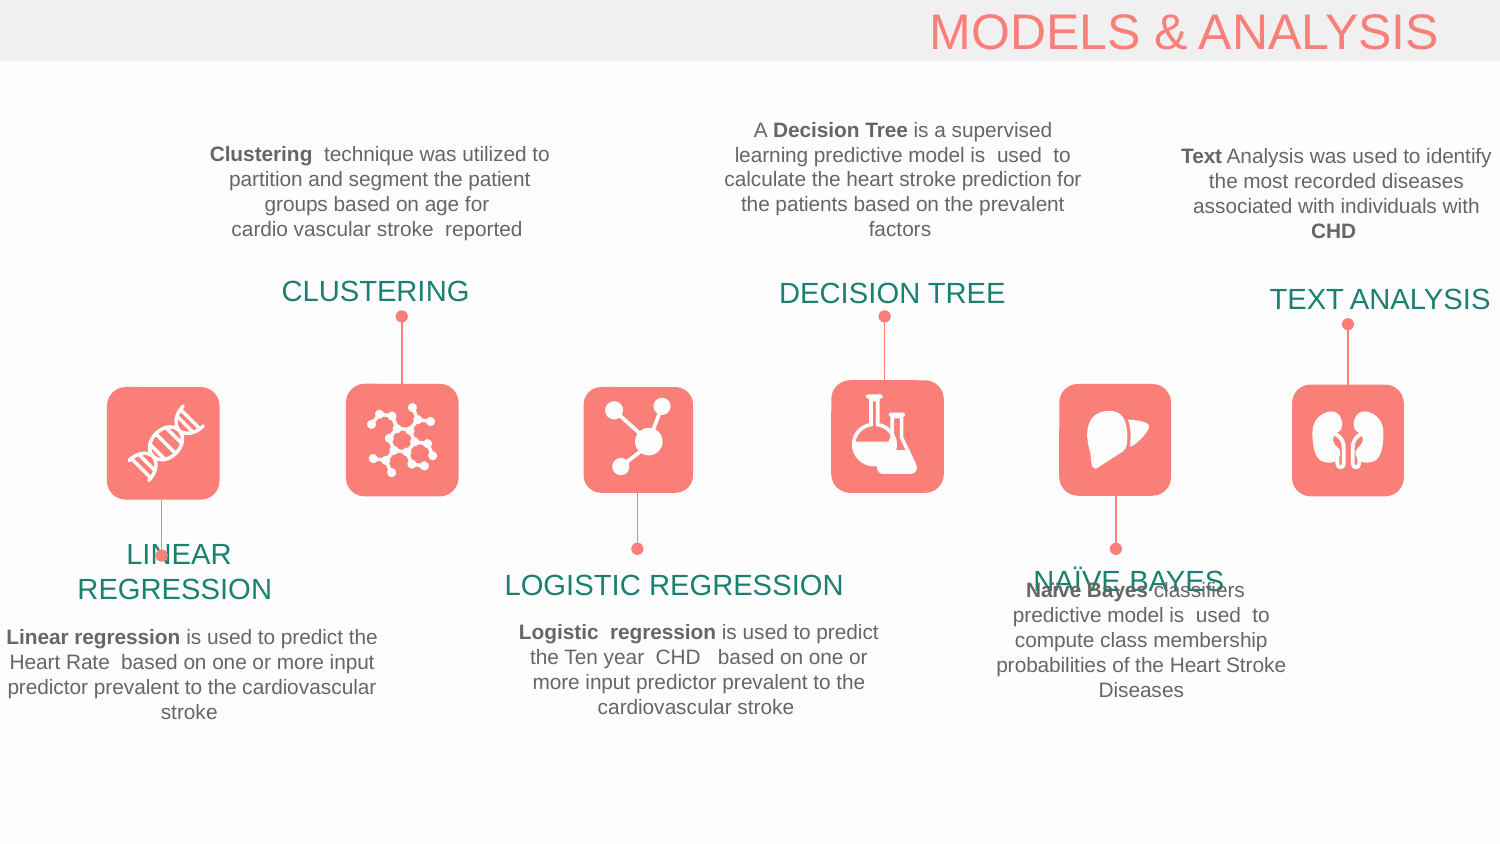

MODELS & ANALYSIS
A Decision Tree is a supervised learning predictive model is  used  to calculate the heart stroke prediction for the patients based on the prevalent factors
Text Analysis was used to identify the most recorded diseases associated with individuals with CHD
Clustering  technique was utilized to partition and segment the patient groups based on age for
cardio vascular stroke  reported

DECISION TREE
# CLUSTERING
TEXT ANALYSIS

LINEAR REGRESSION
LOGISTIC REGRESSION
NAÏVE BAYES
Logistic  regression is used to predict the Ten year  CHD   based on one or more input predictor prevalent to the cardiovascular stroke
Naïve Bayes classifiers   predictive model is  used  to compute class membership probabilities of the Heart Stroke Diseases
Linear regression is used to predict the Heart Rate  based on one or more input predictor prevalent to the cardiovascular stroke